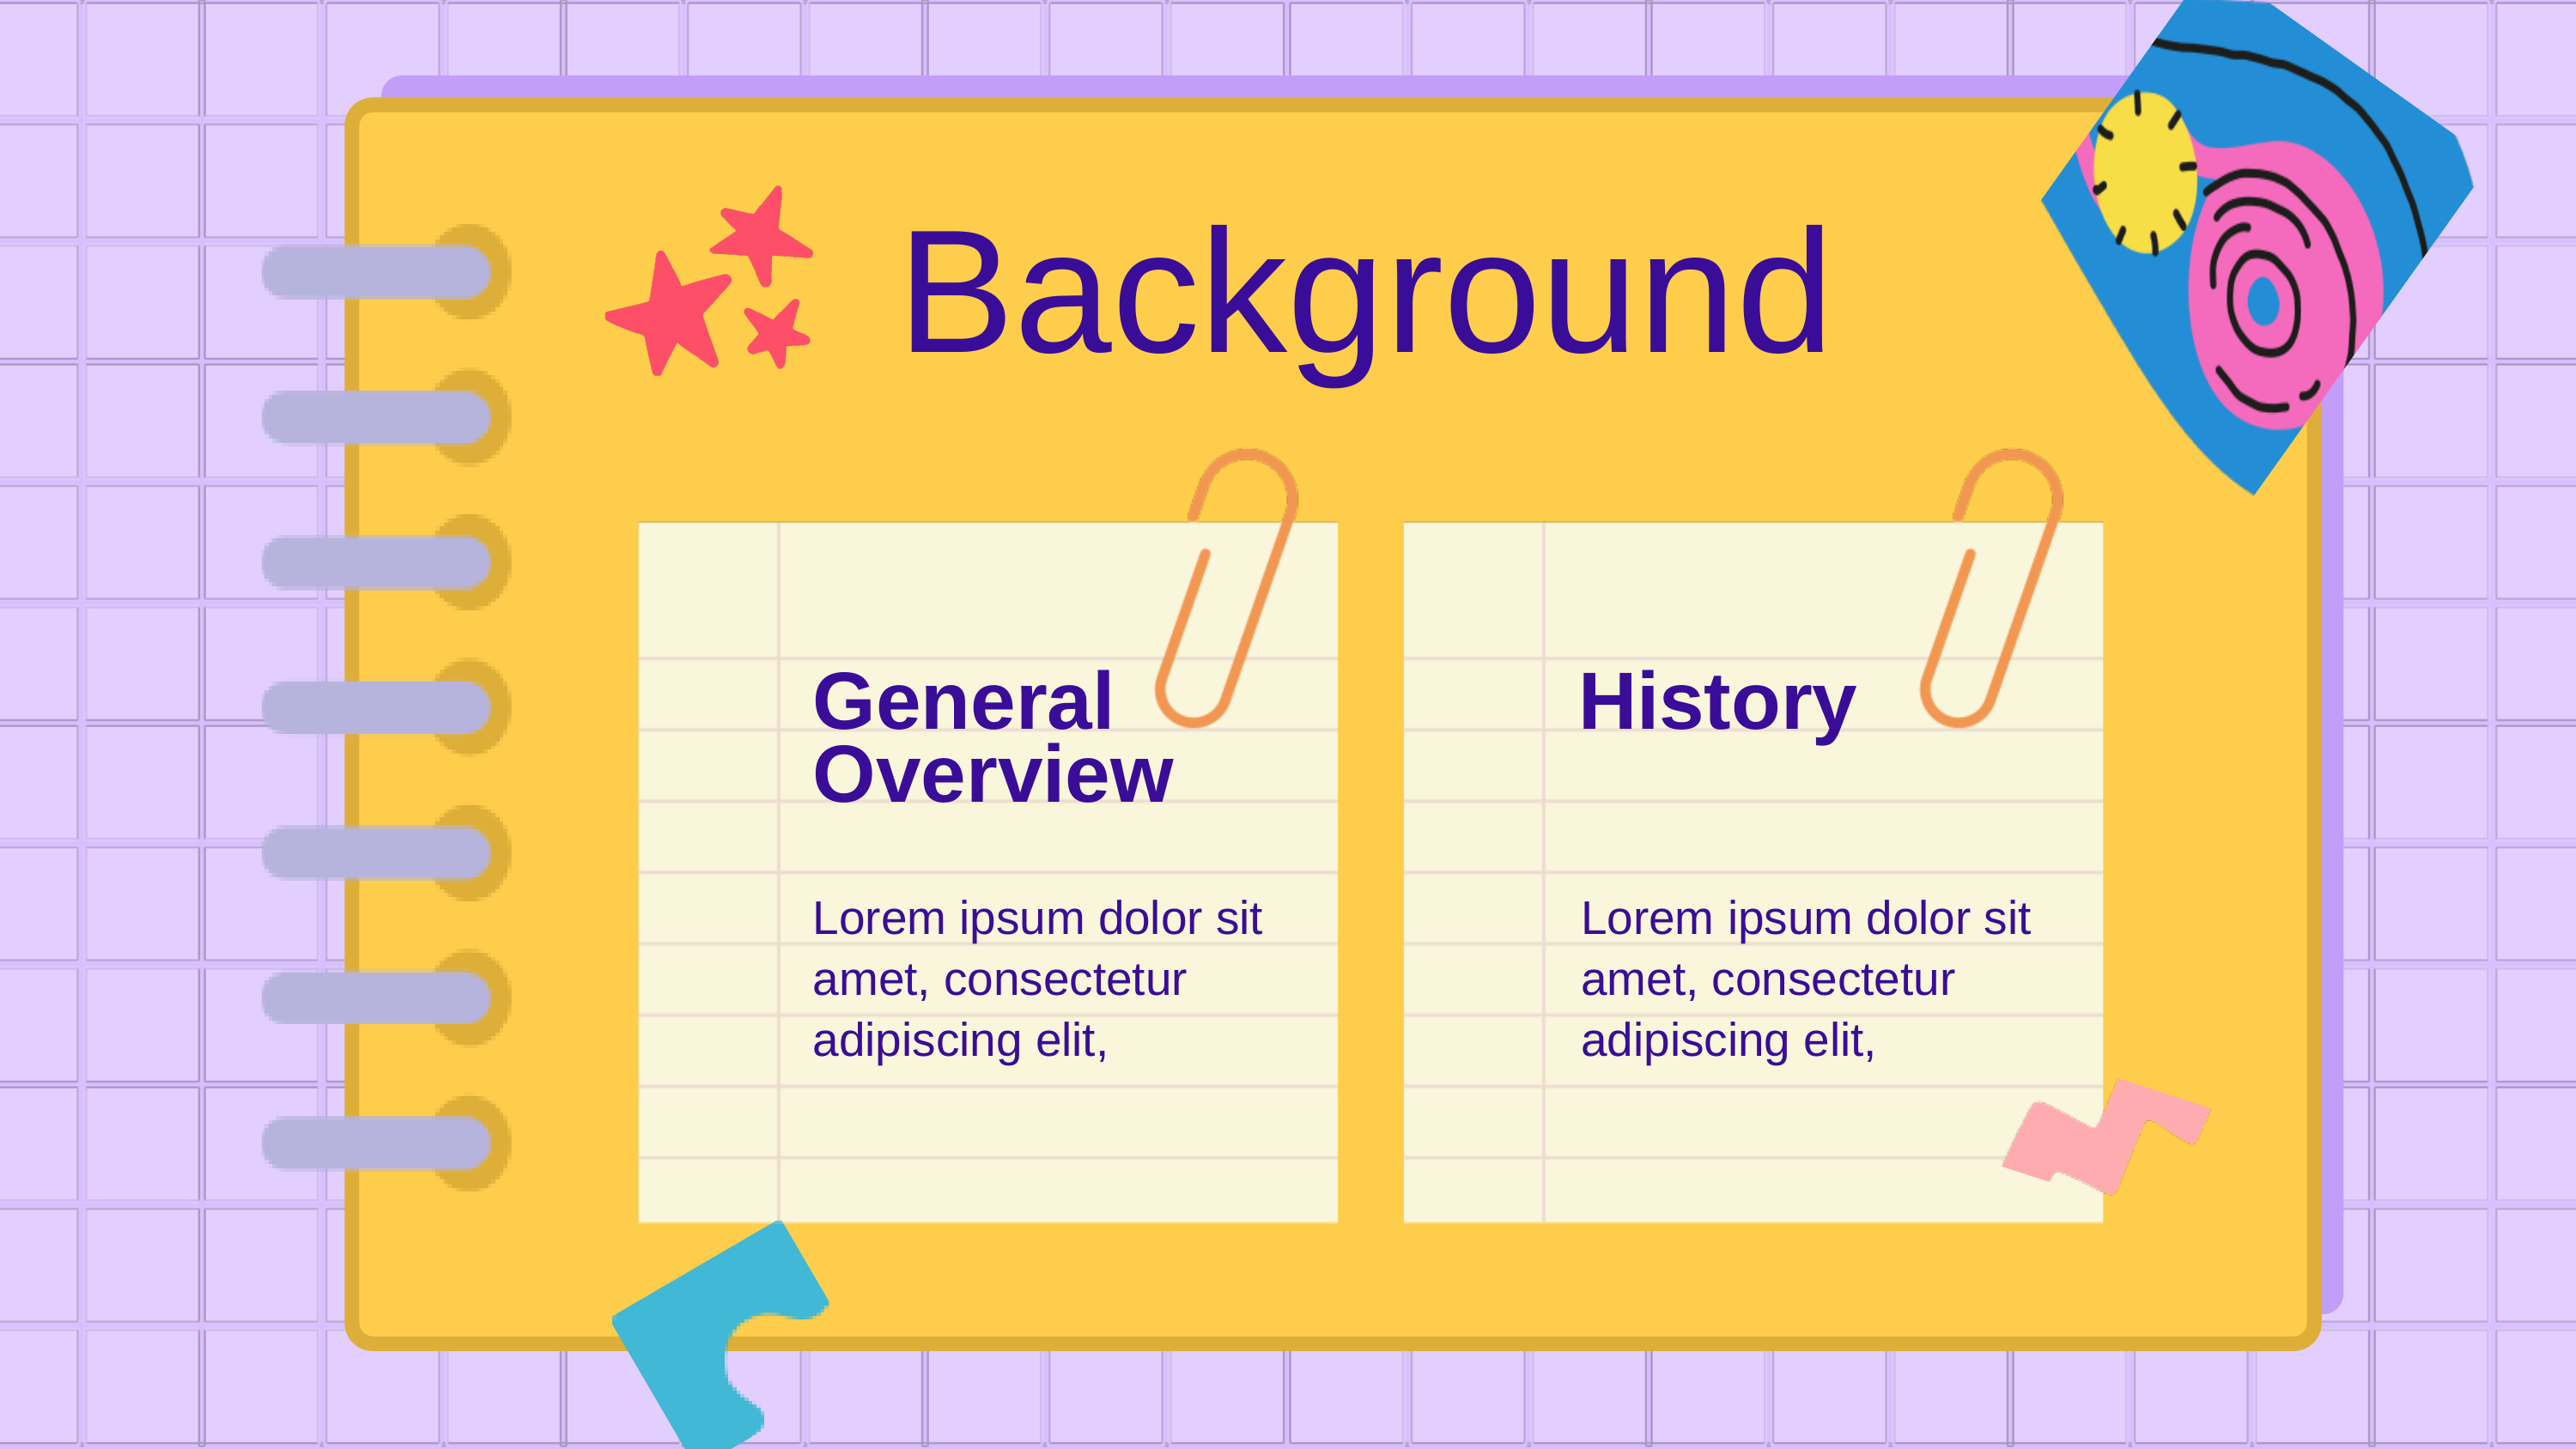

Background

General Overview
History
Lorem ipsum dolor sit amet, consectetur adipiscing elit,
Lorem ipsum dolor sit amet, consectetur adipiscing elit,